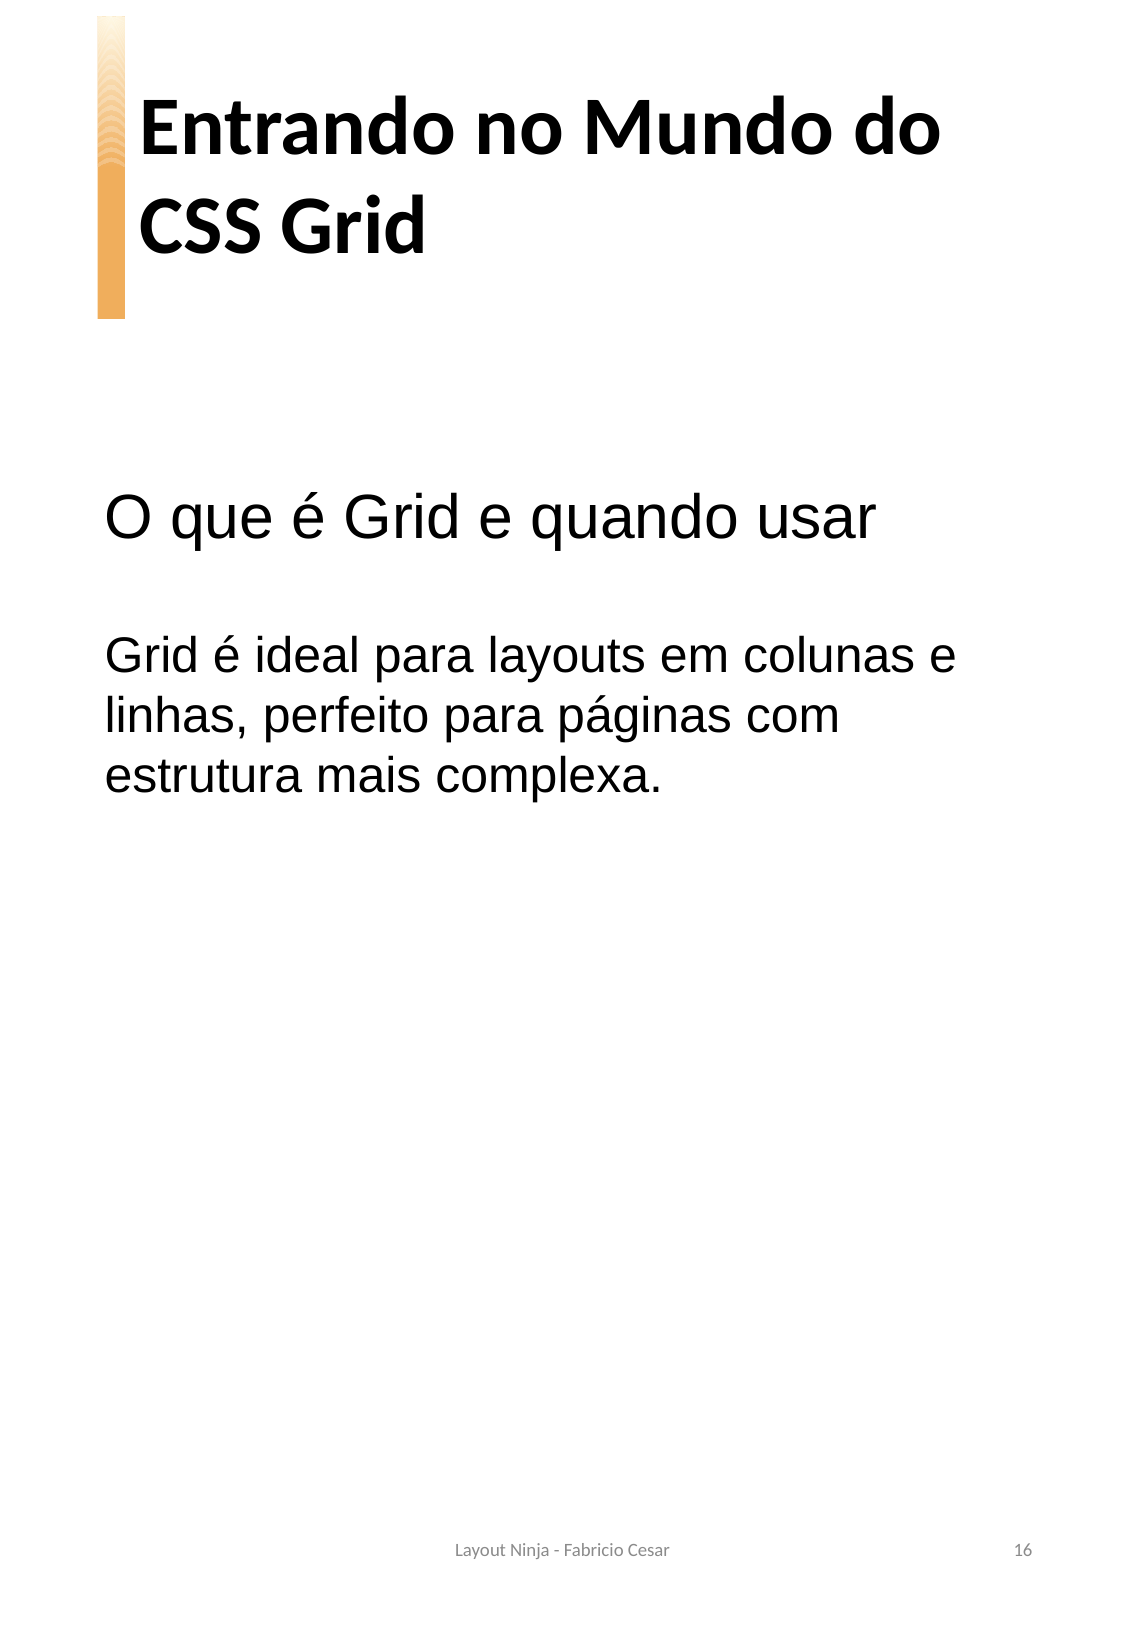

Entrando no Mundo do CSS Grid
O que é Grid e quando usar
Grid é ideal para layouts em colunas e linhas, perfeito para páginas com estrutura mais complexa.
Layout Ninja - Fabricio Cesar
16